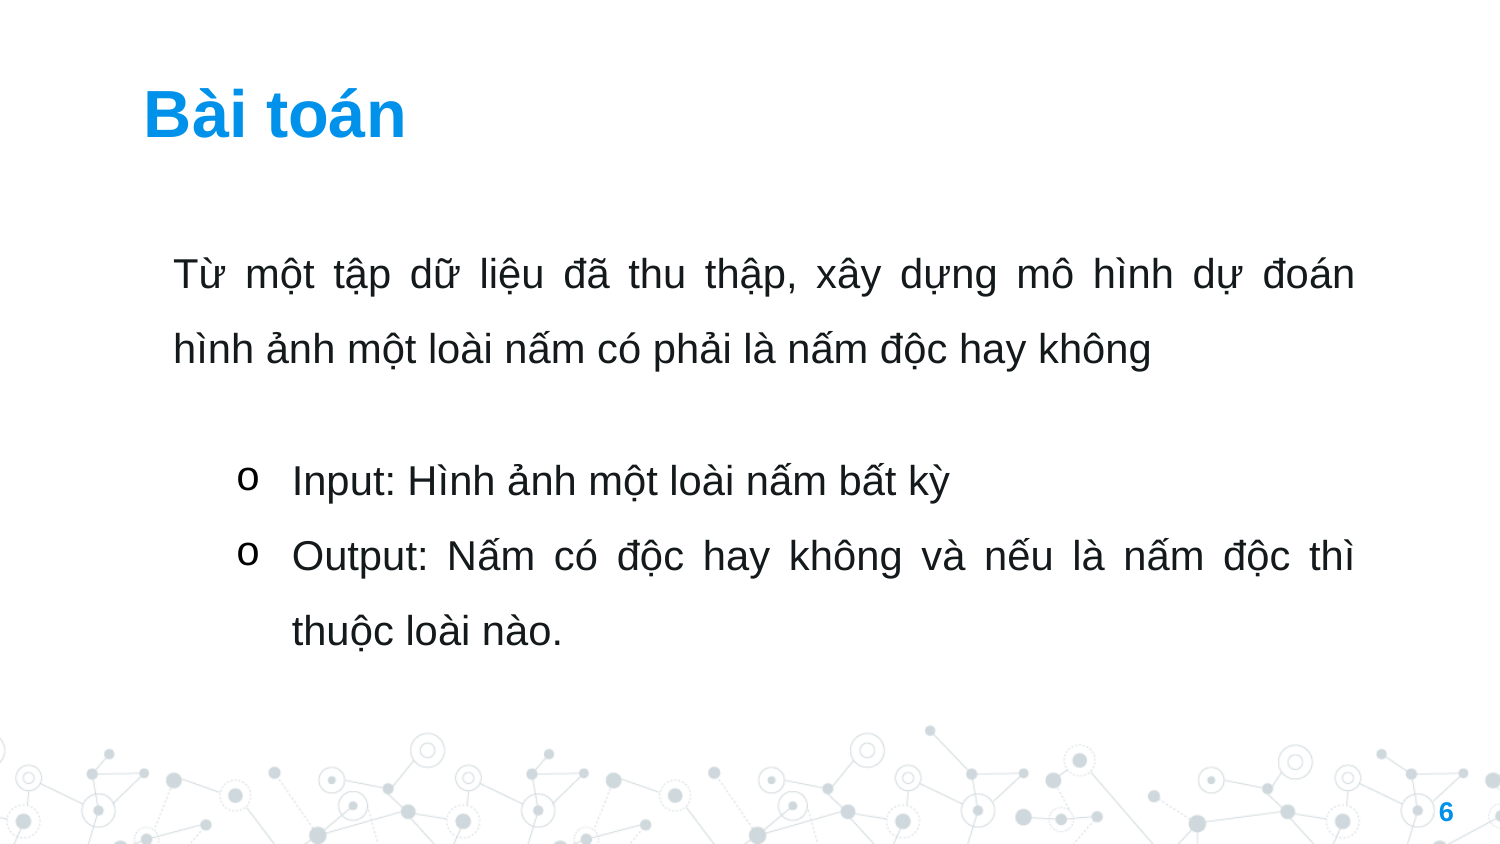

# Bài toán
Từ một tập dữ liệu đã thu thập, xây dựng mô hình dự đoán hình ảnh một loài nấm có phải là nấm độc hay không
Input: Hình ảnh một loài nấm bất kỳ
Output: Nấm có độc hay không và nếu là nấm độc thì thuộc loài nào.
6